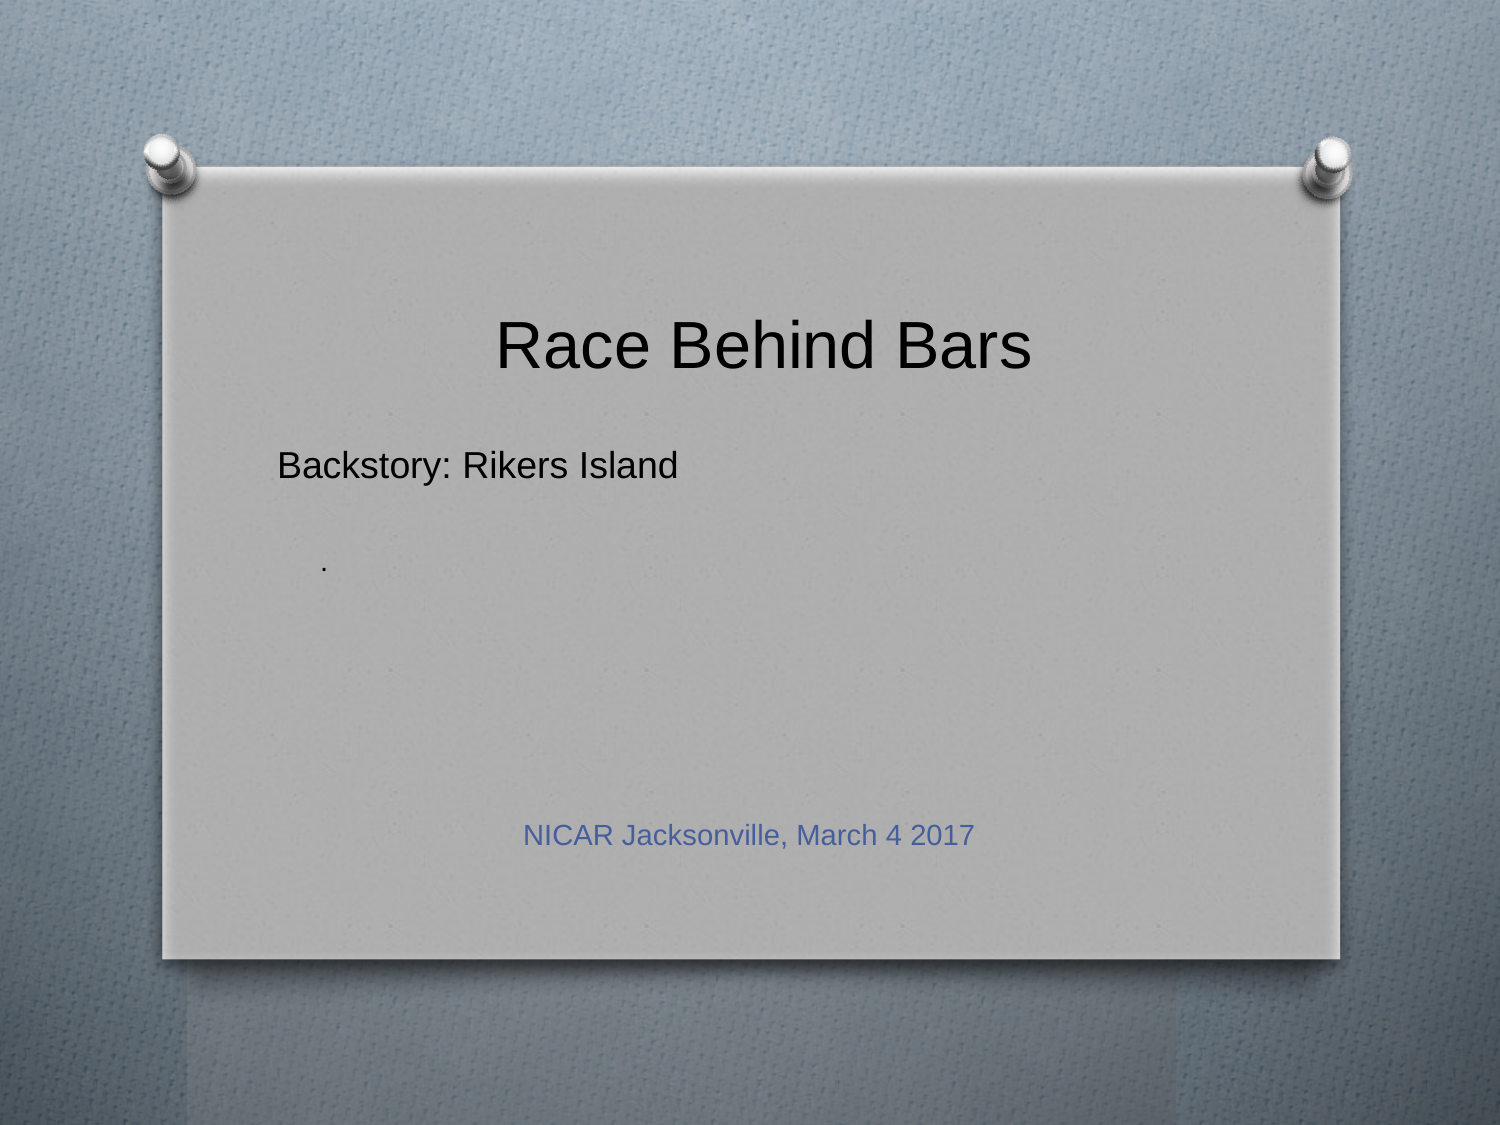

Race Behind Bars
Backstory: Rikers Island
.
NICAR Jacksonville, March 4 2017